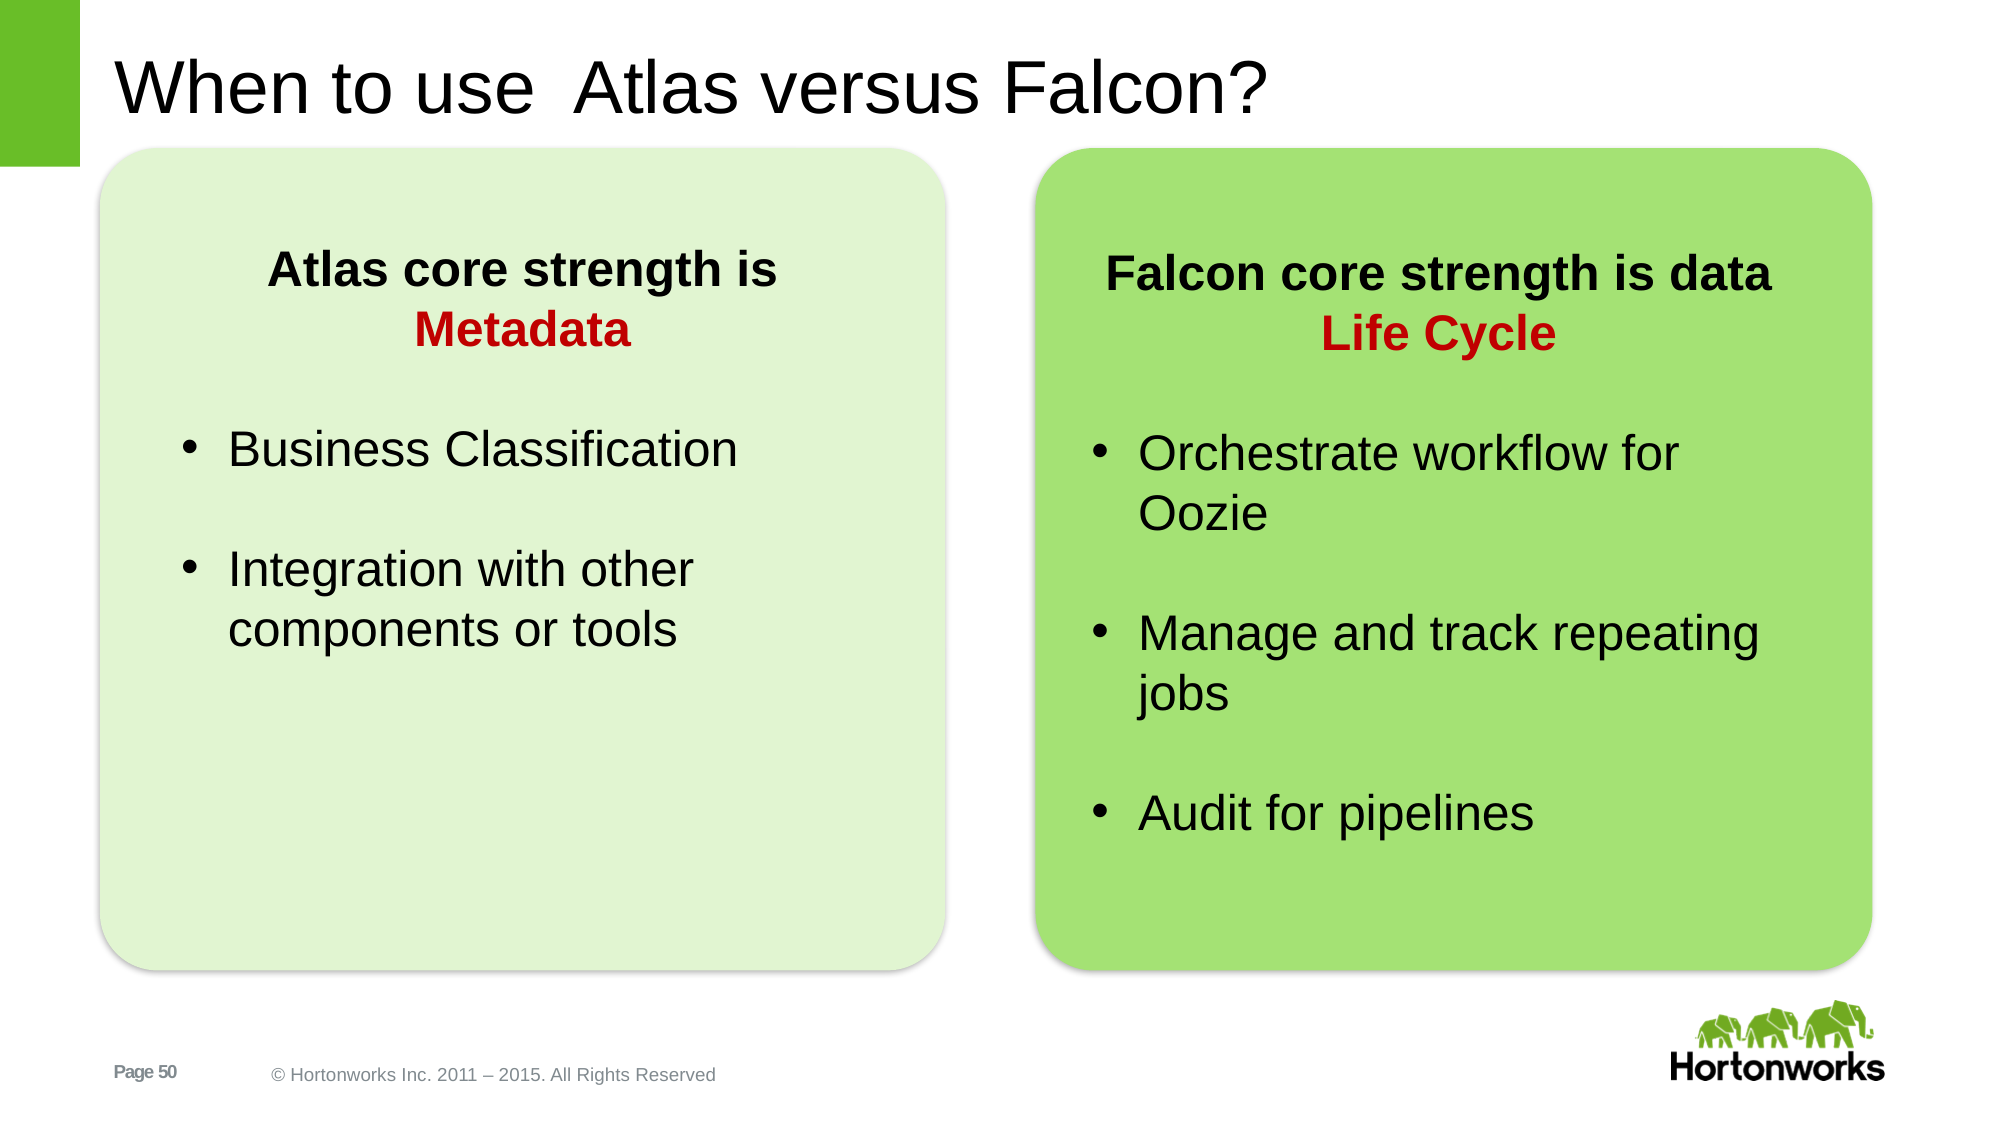

# When to use  Atlas versus Falcon?

Atlas core strength is Metadata

Business Classification

Integration with other components or tools

Falcon core strength is data Life Cycle

Orchestrate workflow for Oozie

Manage and track repeating jobs

Audit for pipelines